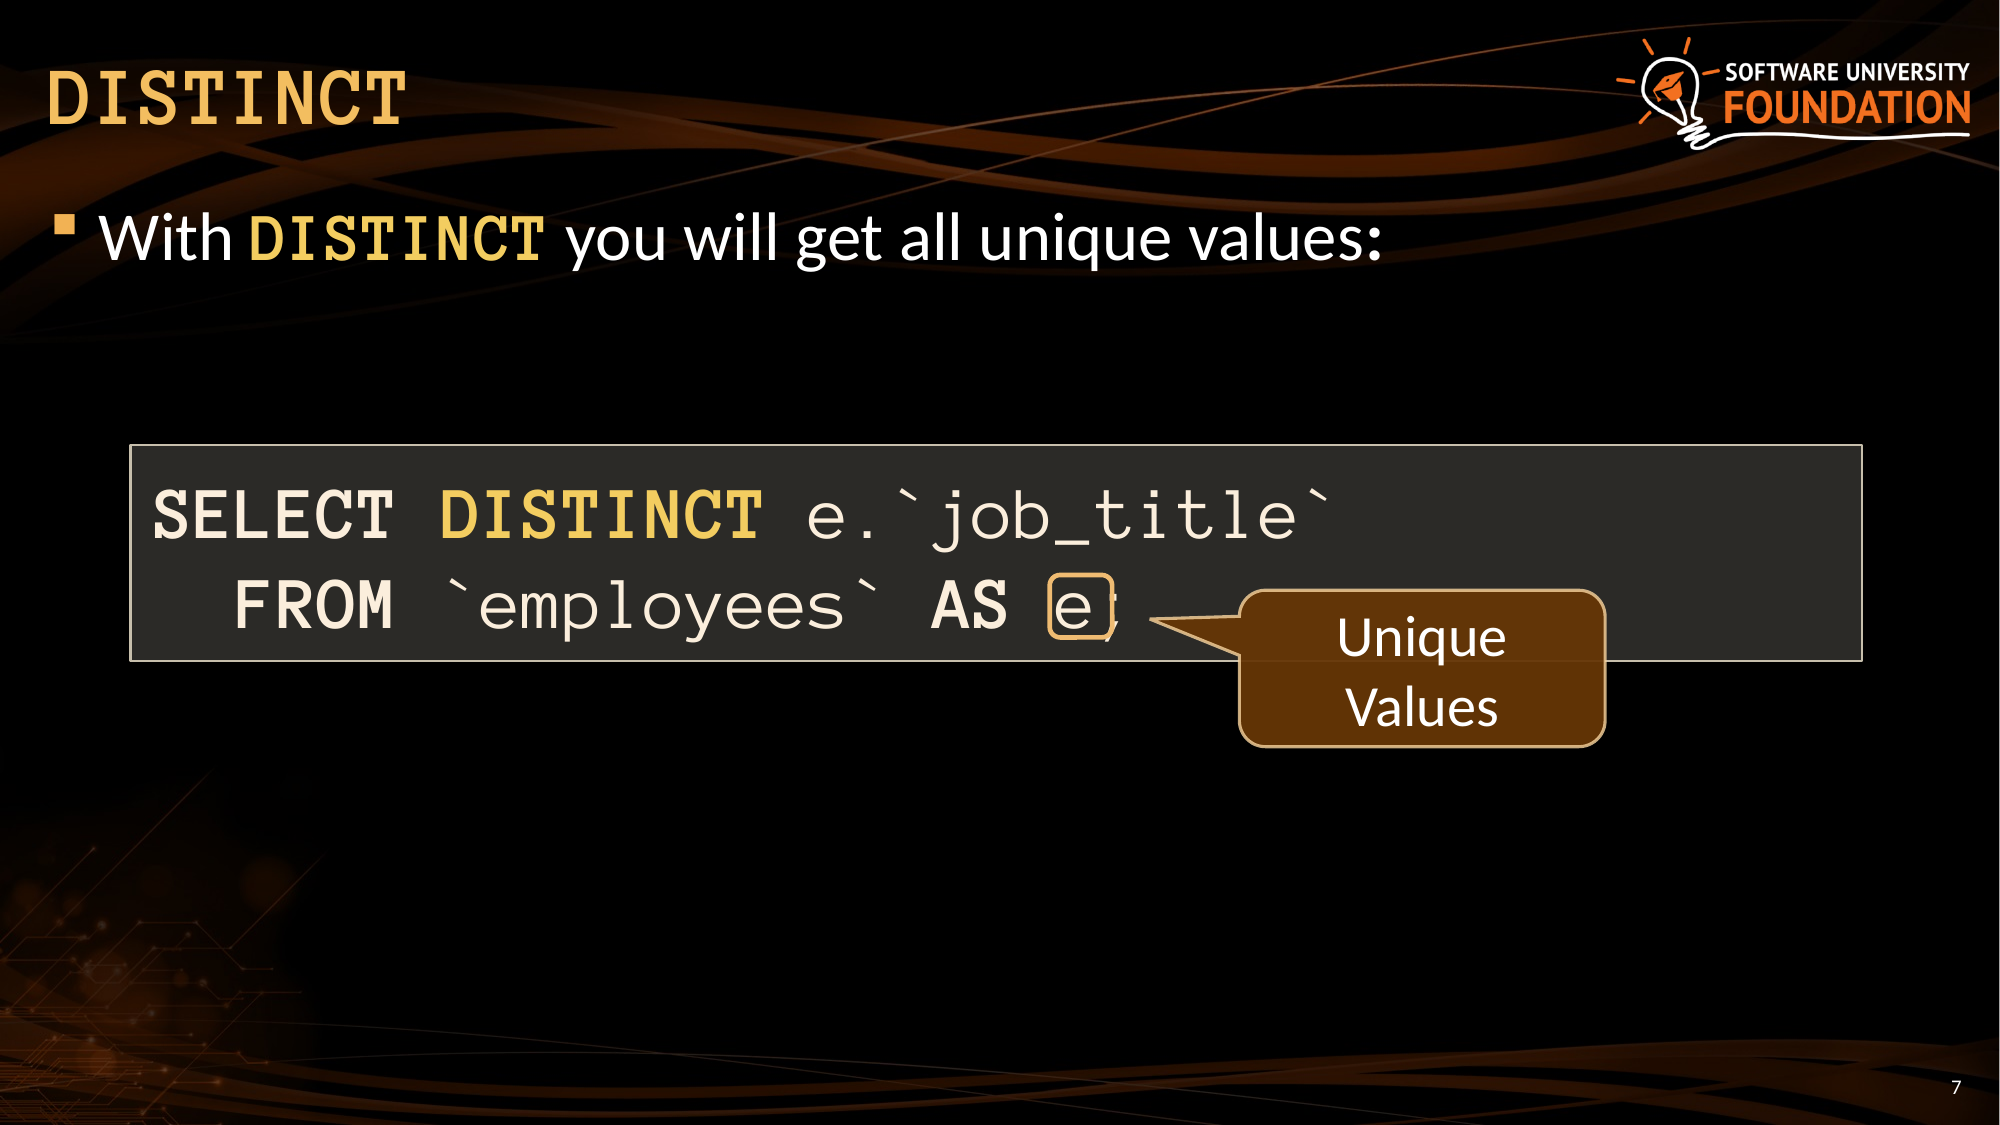

# DISTINCT
With DISTINCT you will get all unique values:
SELECT DISTINCT e.`job_title`
  FROM `employees` AS e;

Unique Values
7